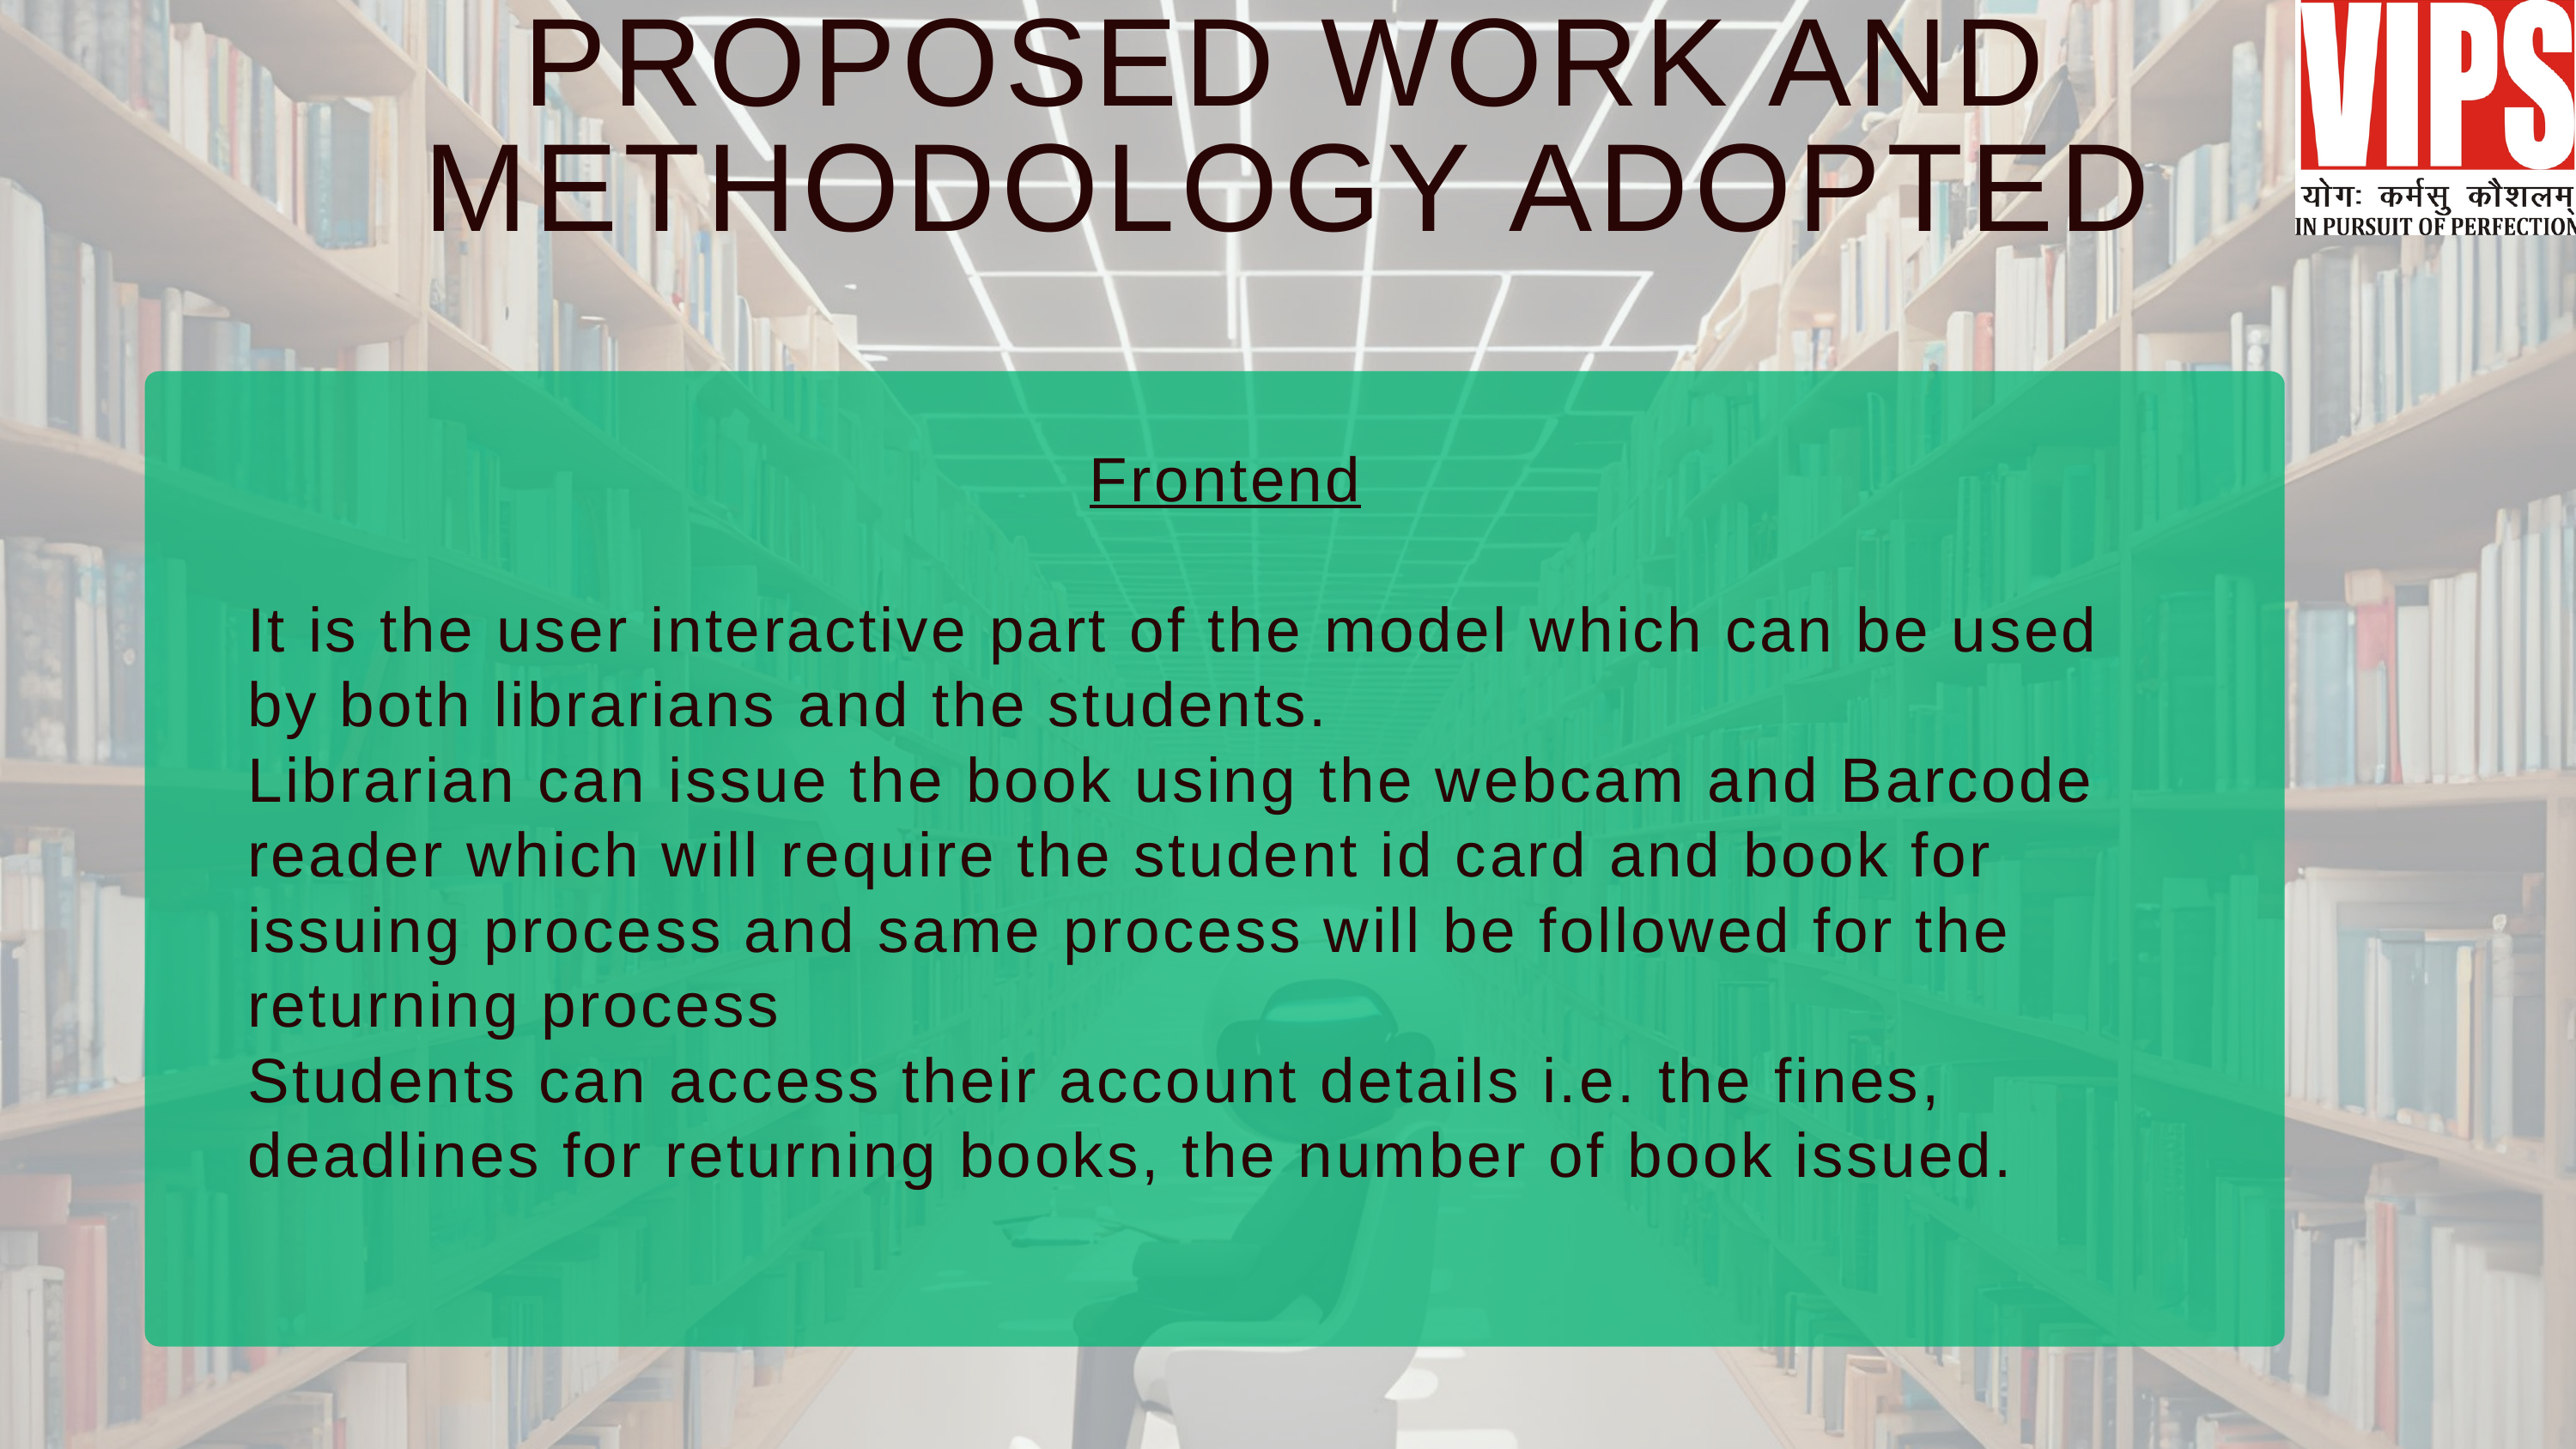

PROPOSED WORK AND METHODOLOGY ADOPTED

 Frontend

It is the user interactive part of the model which can be used by both librarians and the students.
Librarian can issue the book using the webcam and Barcode reader which will require the student id card and book for issuing process and same process will be followed for the returning process
Students can access their account details i.e. the fines, deadlines for returning books, the number of book issued.